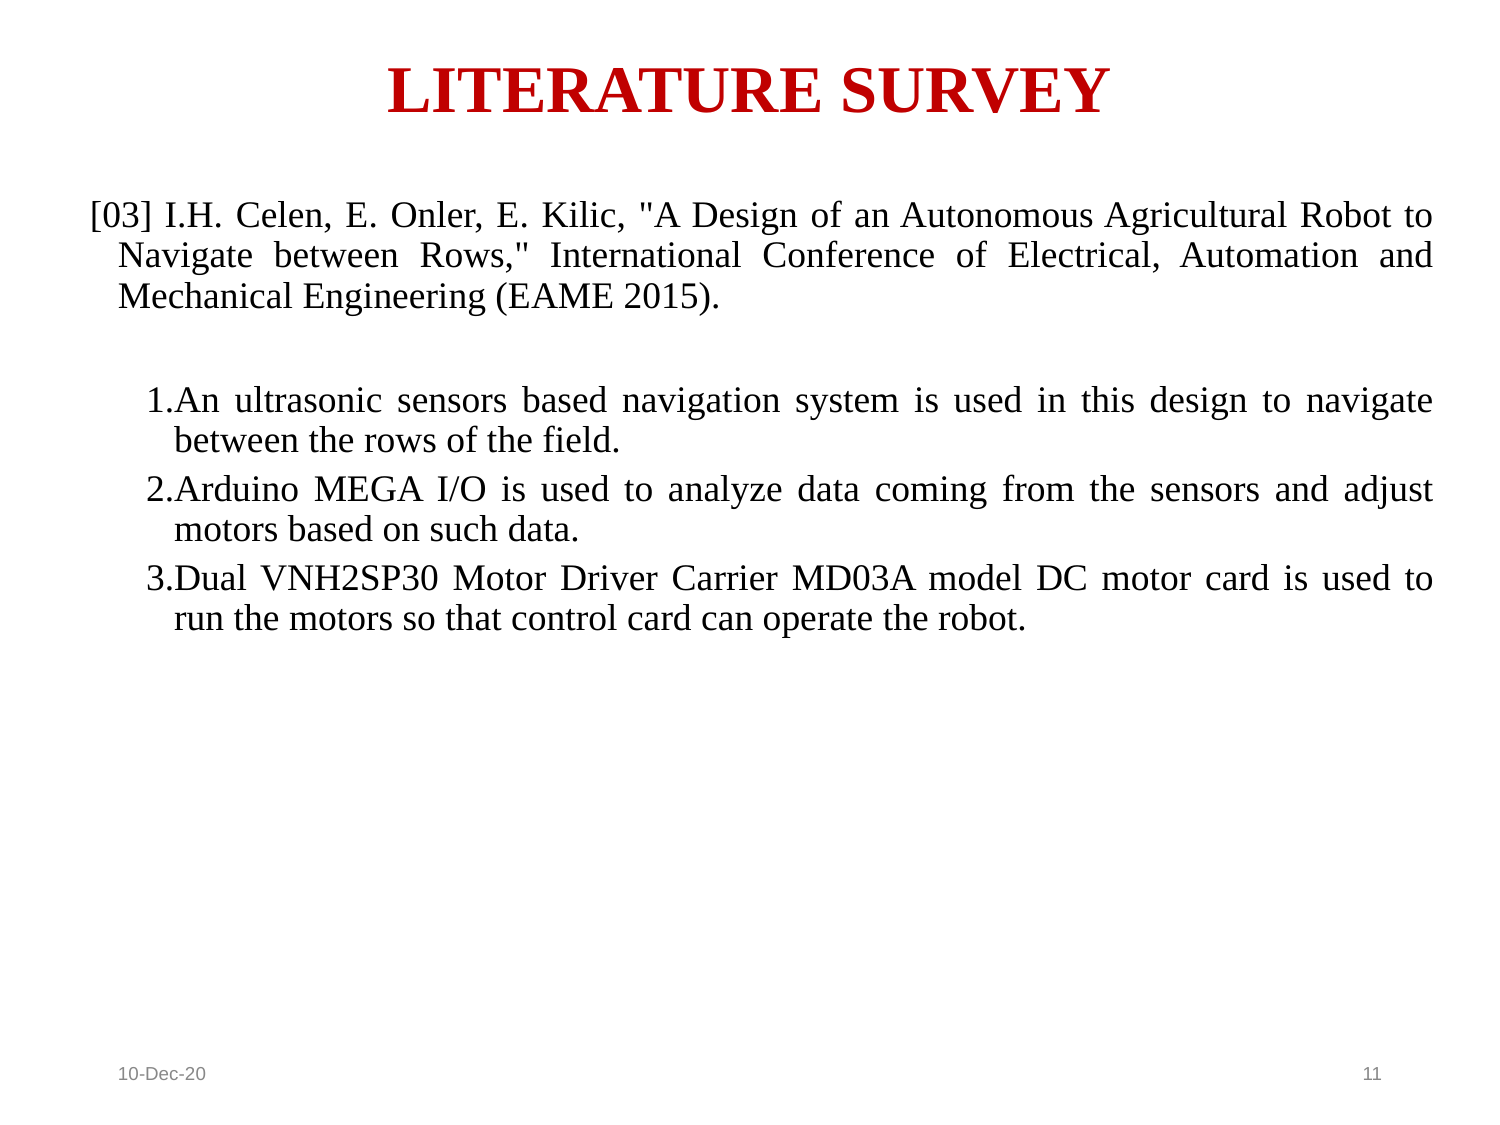

LITERATURE SURVEY
[03] I.H. Celen, E. Onler, E. Kilic, "A Design of an Autonomous Agricultural Robot to Navigate between Rows," International Conference of Electrical, Automation and Mechanical Engineering (EAME 2015).

An ultrasonic sensors based navigation system is used in this design to navigate between the rows of the field.
Arduino MEGA I/O is used to analyze data coming from the sensors and adjust motors based on such data.
Dual VNH2SP30 Motor Driver Carrier MD03A model DC motor card is used to run the motors so that control card can operate the robot.

10-Dec-20
11